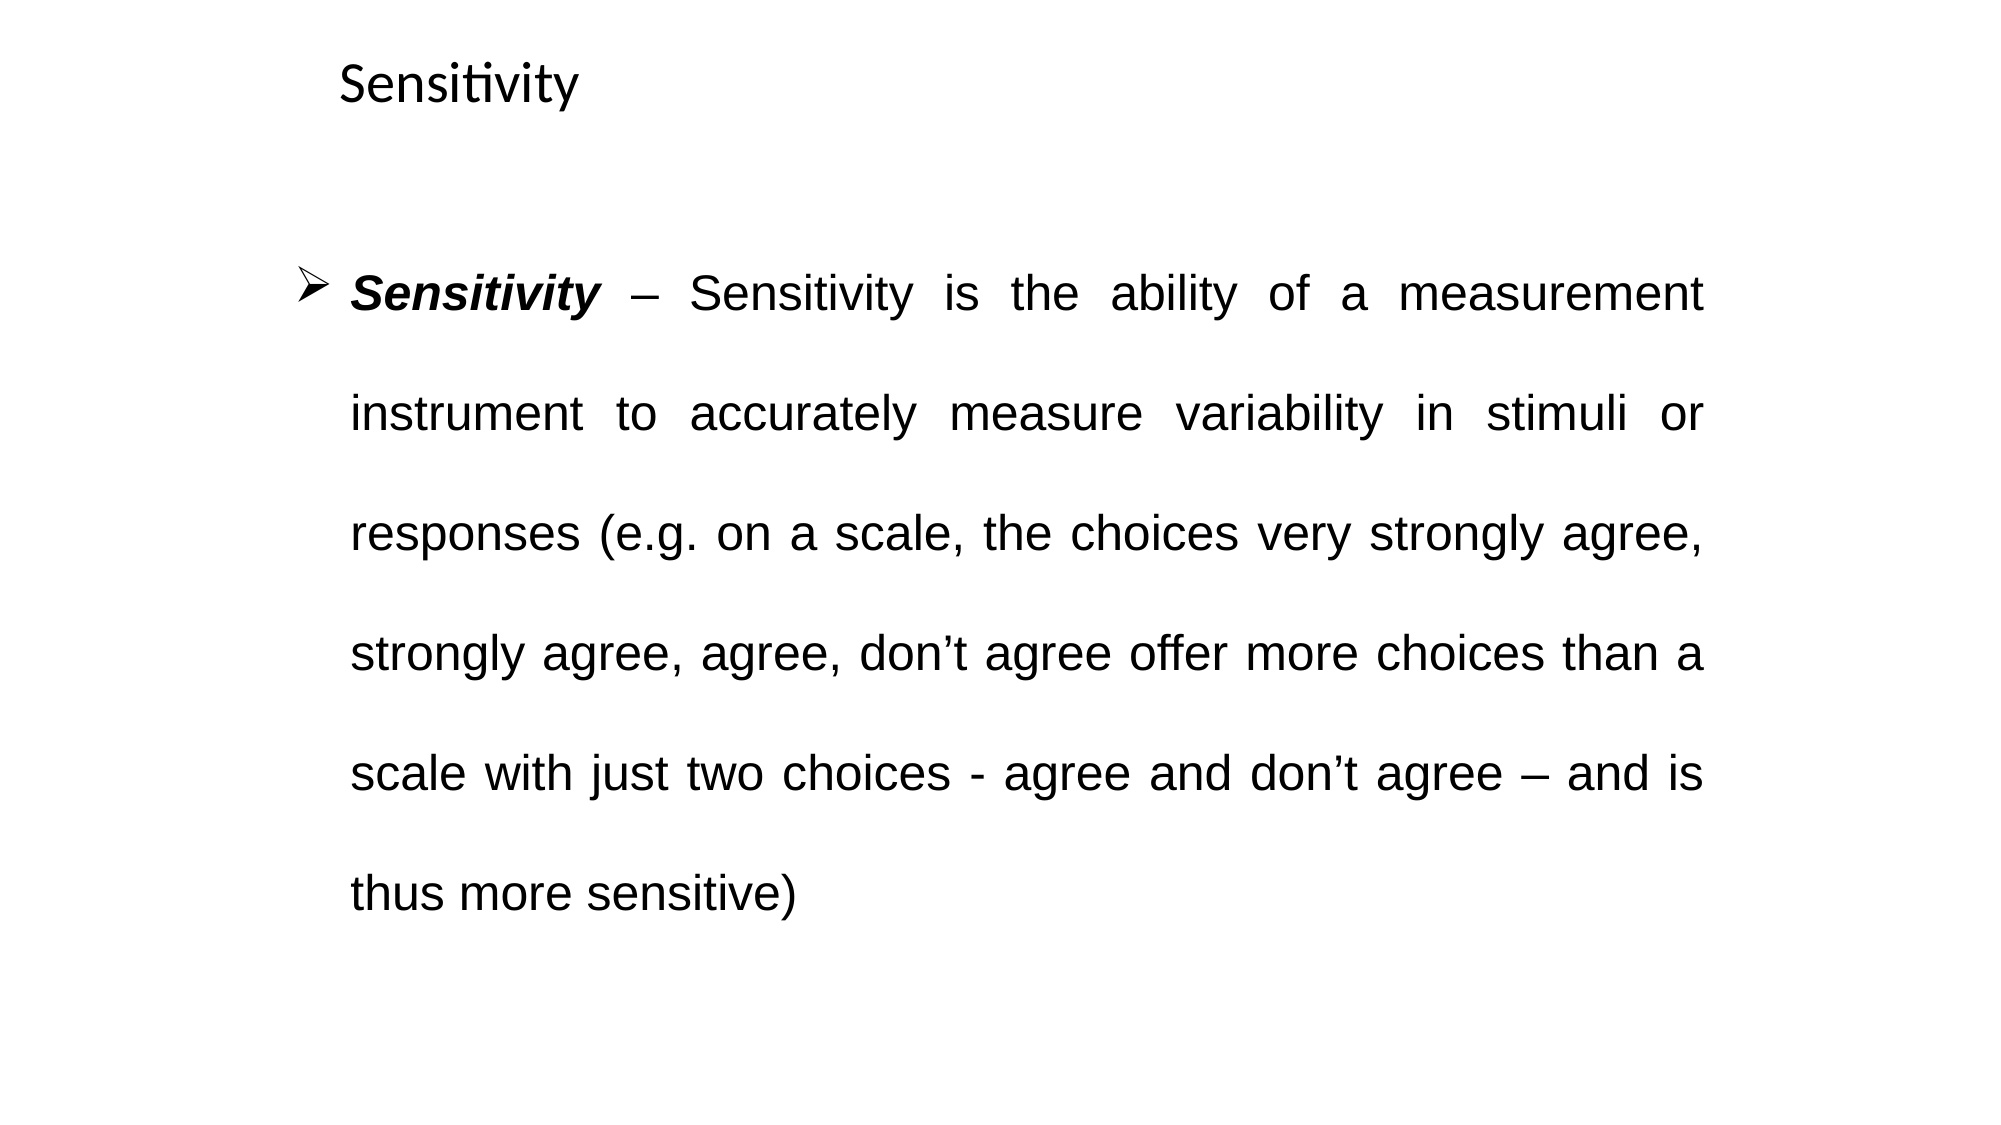

# Sensitivity
Sensitivity – Sensitivity is the ability of a measurement instrument to accurately measure variability in stimuli or responses (e.g. on a scale, the choices very strongly agree, strongly agree, agree, don’t agree offer more choices than a scale with just two choices - agree and don’t agree – and is thus more sensitive)
11-41